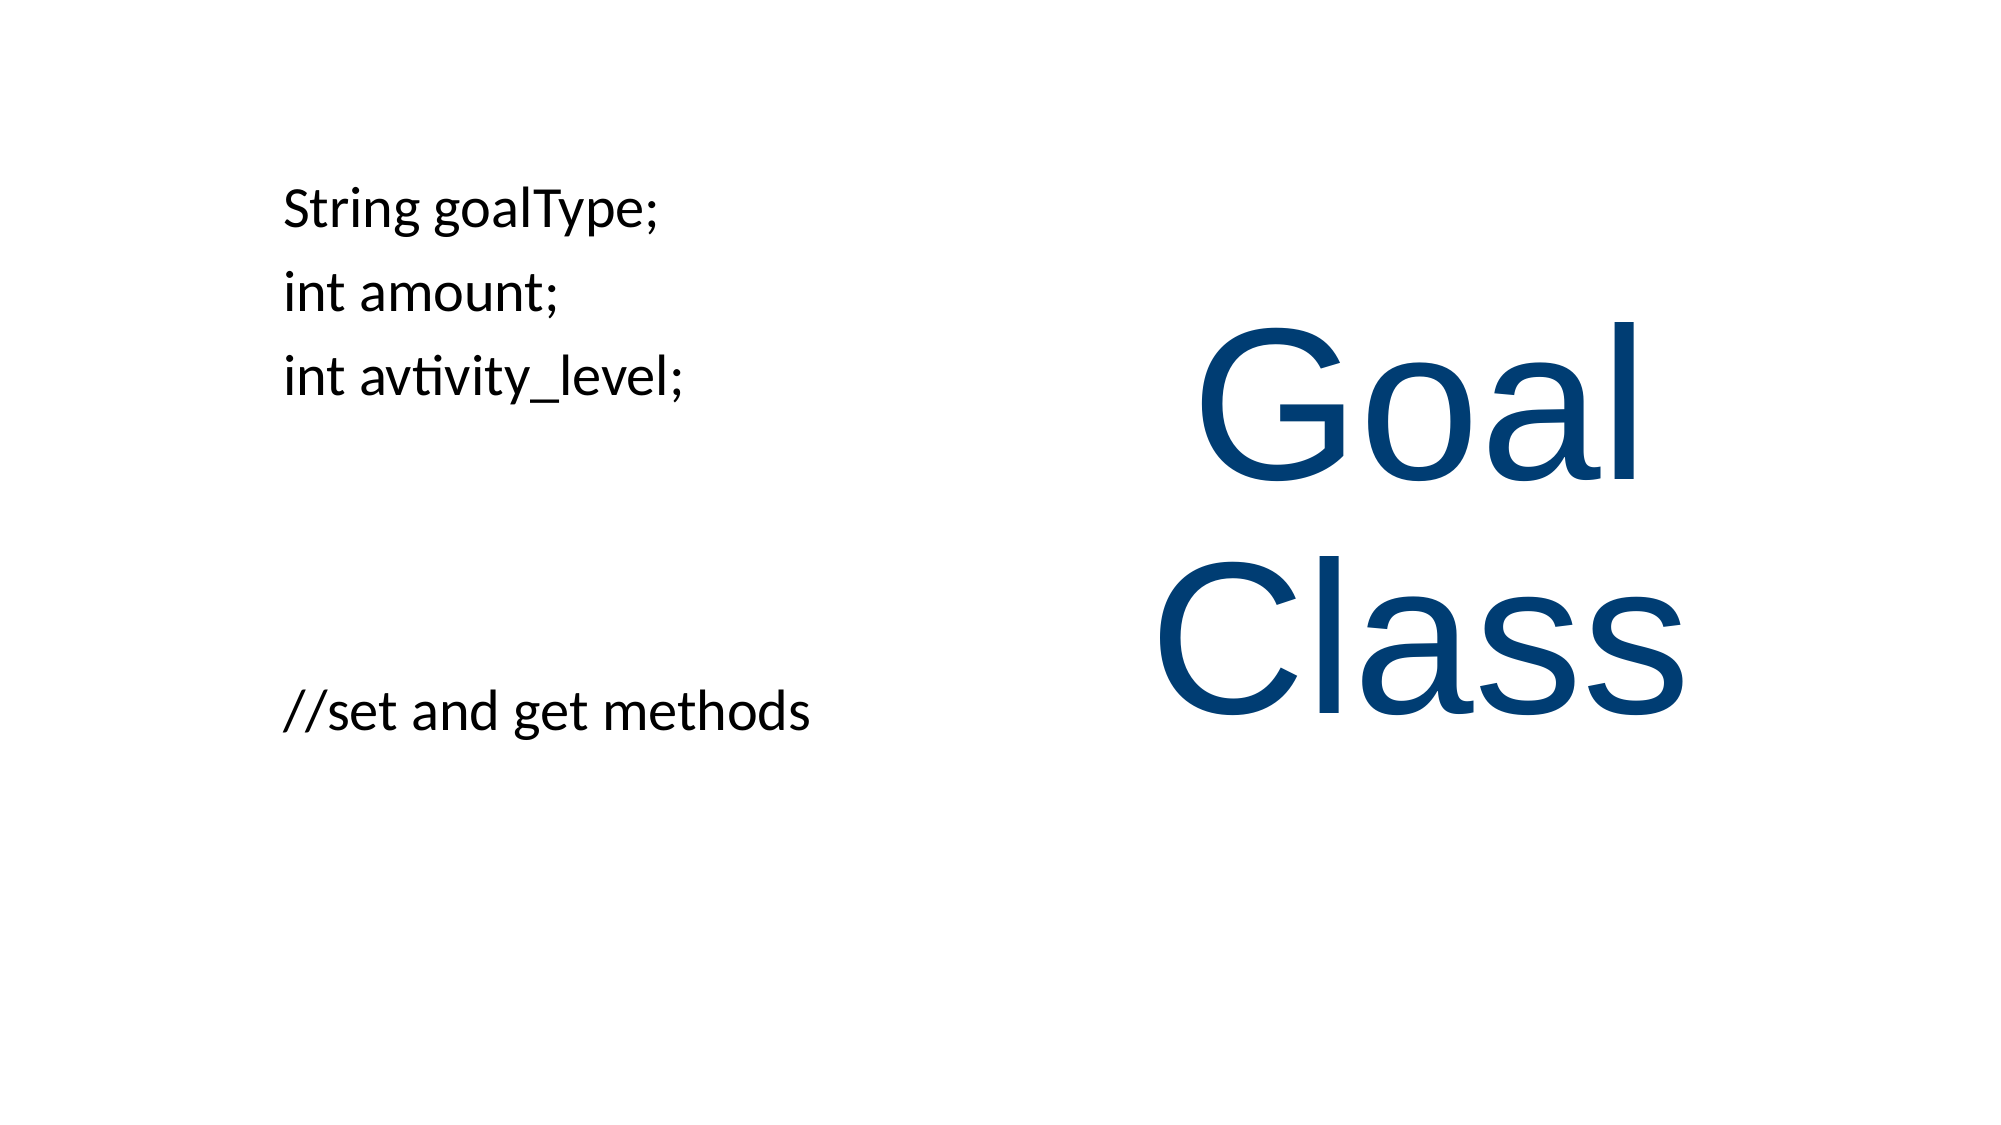

# Goal Class
String goalType;
int amount;
int avtivity_level;

//set and get methods